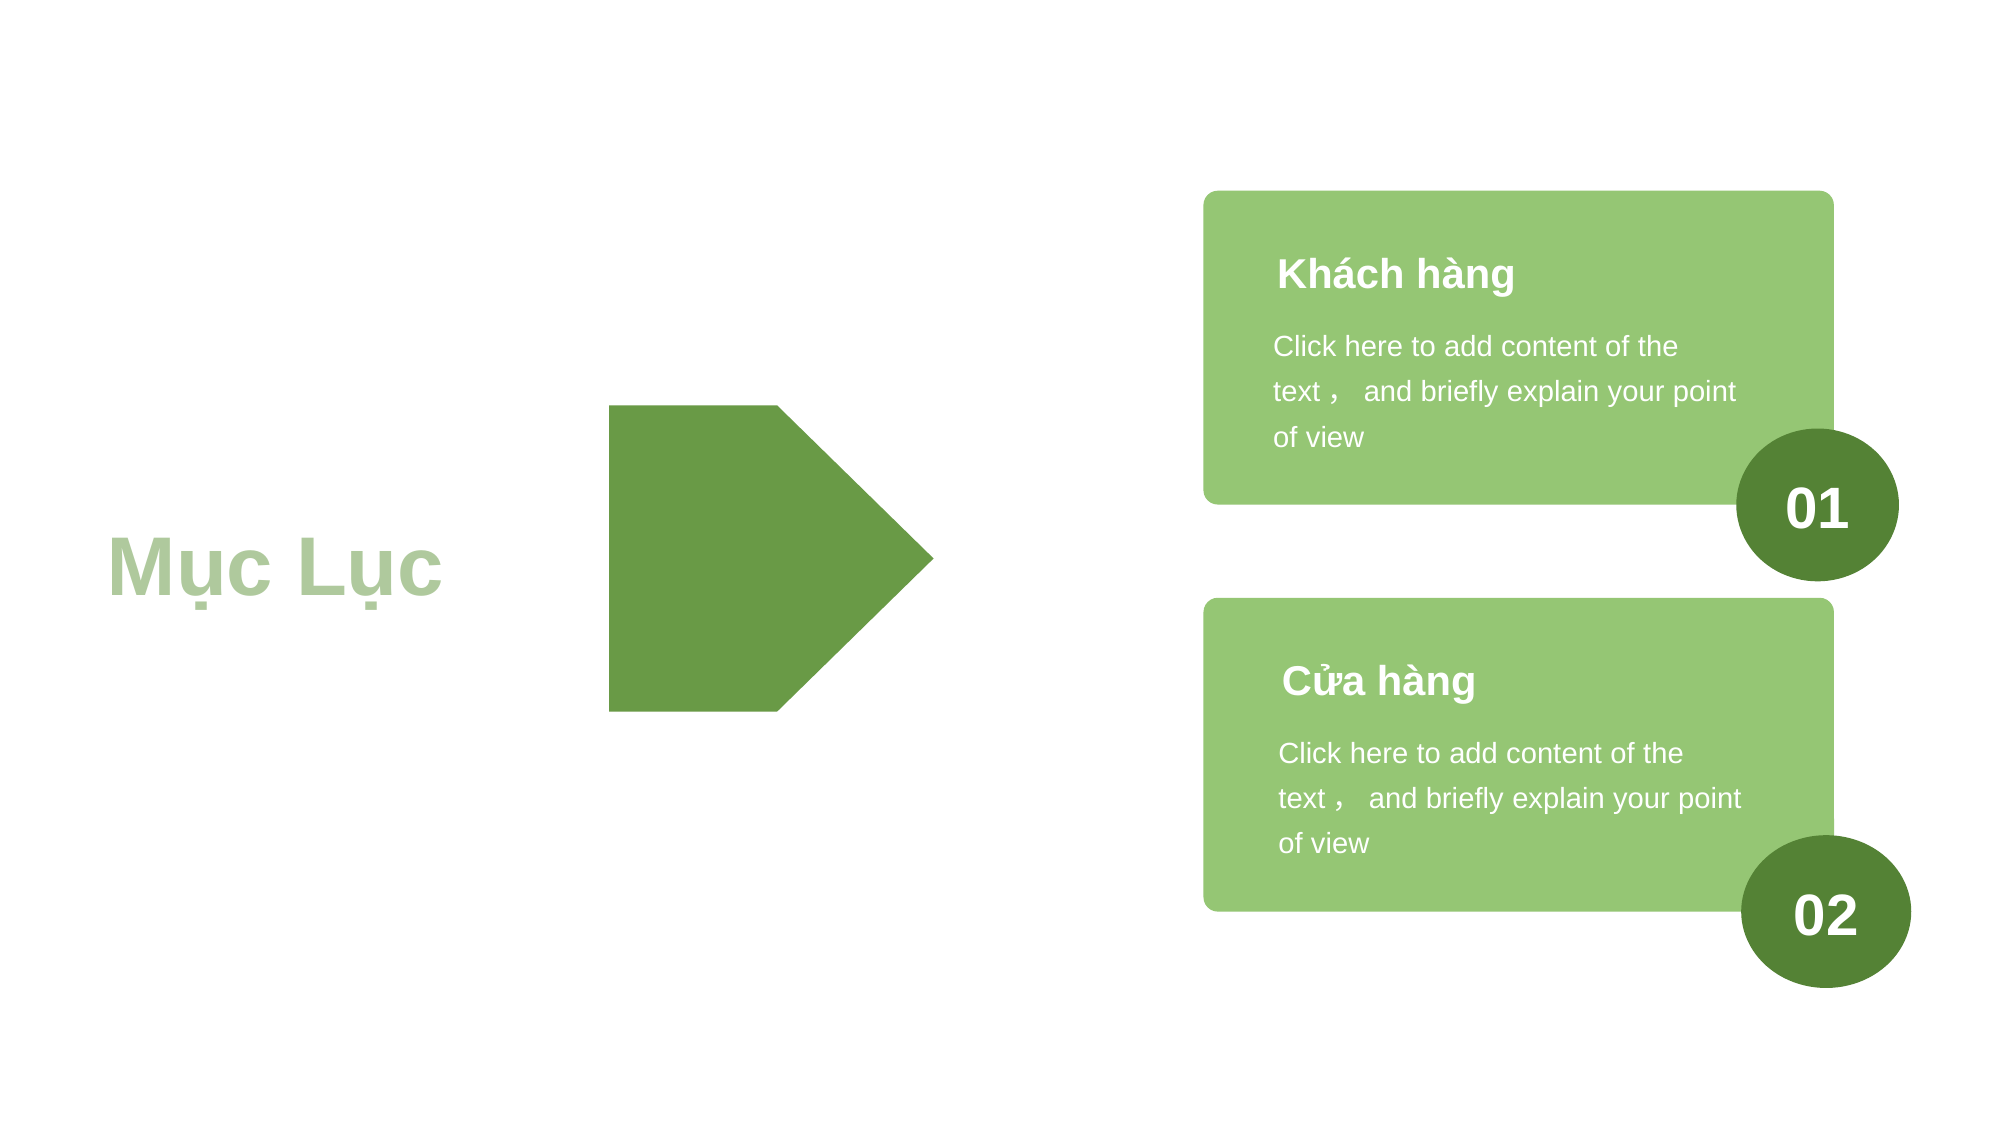

Khách hàng
Click here to add content of the text，and briefly explain your point of view

01
Mục Lục

Cửa hàng
Click here to add content of the text，and briefly explain your point of view
02